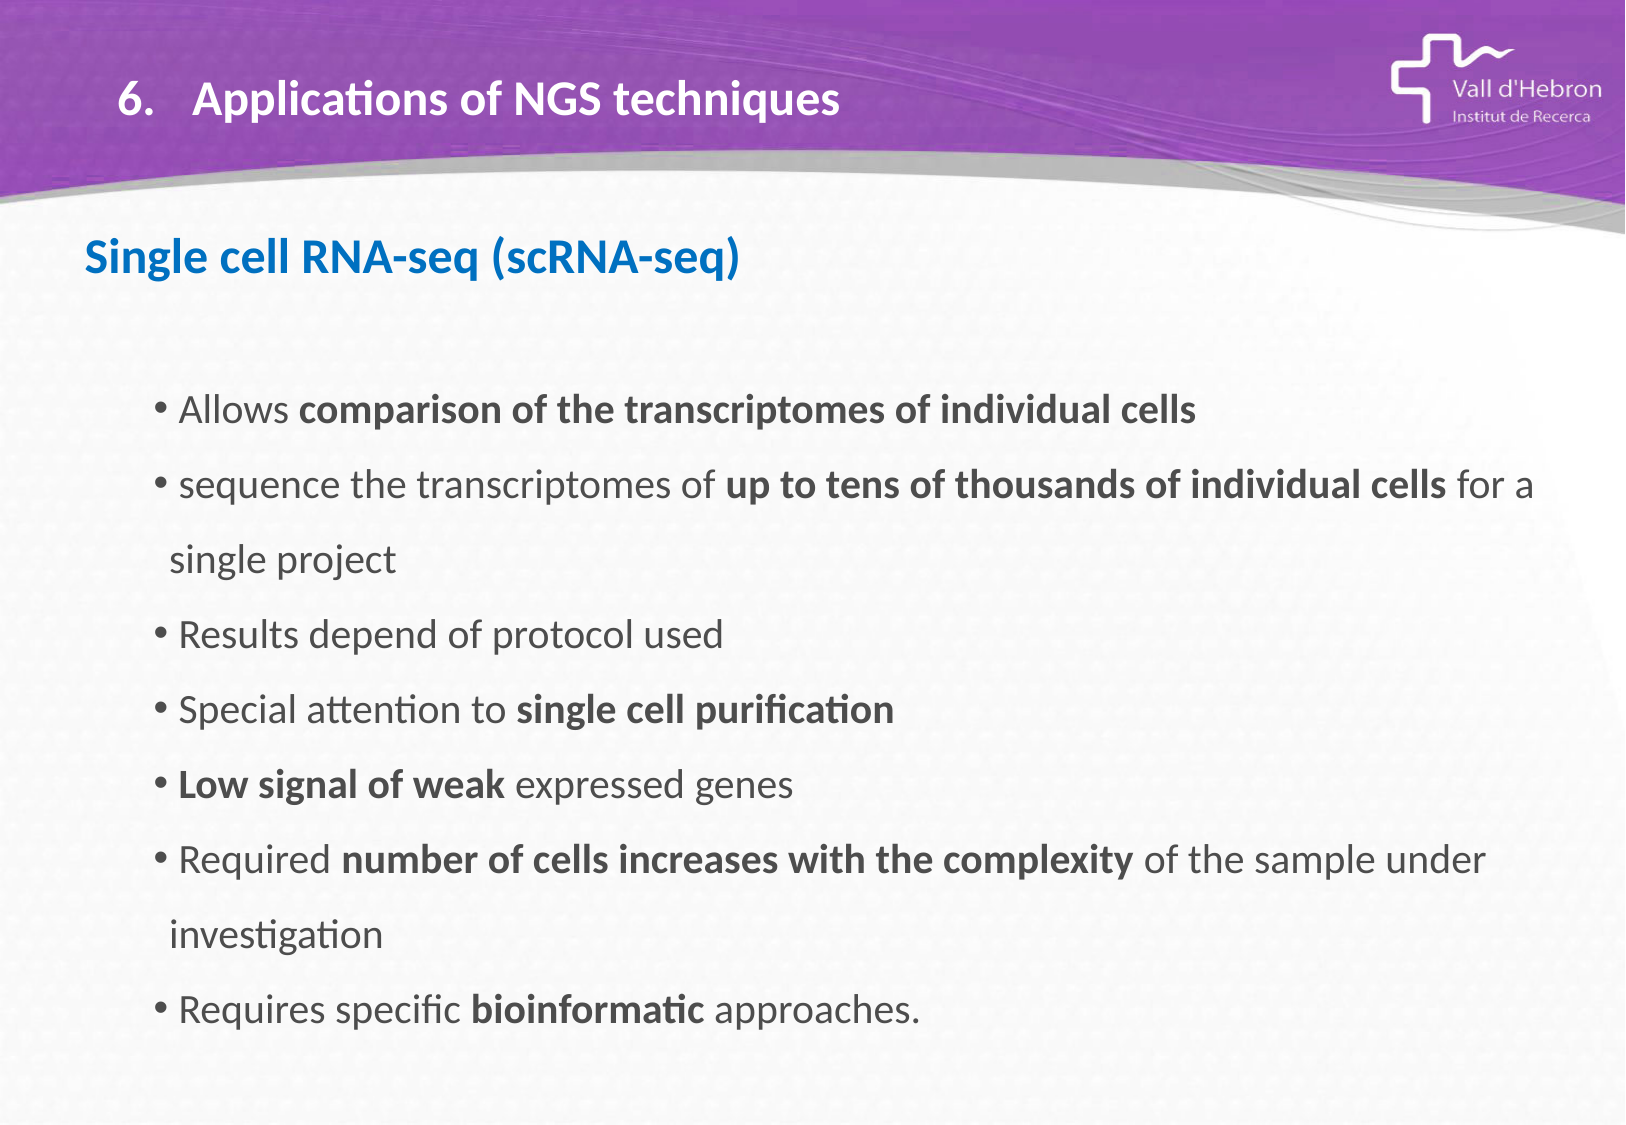

Applications of NGS techniques
Single cell RNA-seq (scRNA-seq)
 Allows comparison of the transcriptomes of individual cells
 sequence the transcriptomes of up to tens of thousands of individual cells for a single project
 Results depend of protocol used
 Special attention to single cell purification
 Low signal of weak expressed genes
 Required number of cells increases with the complexity of the sample under investigation
 Requires specific bioinformatic approaches.